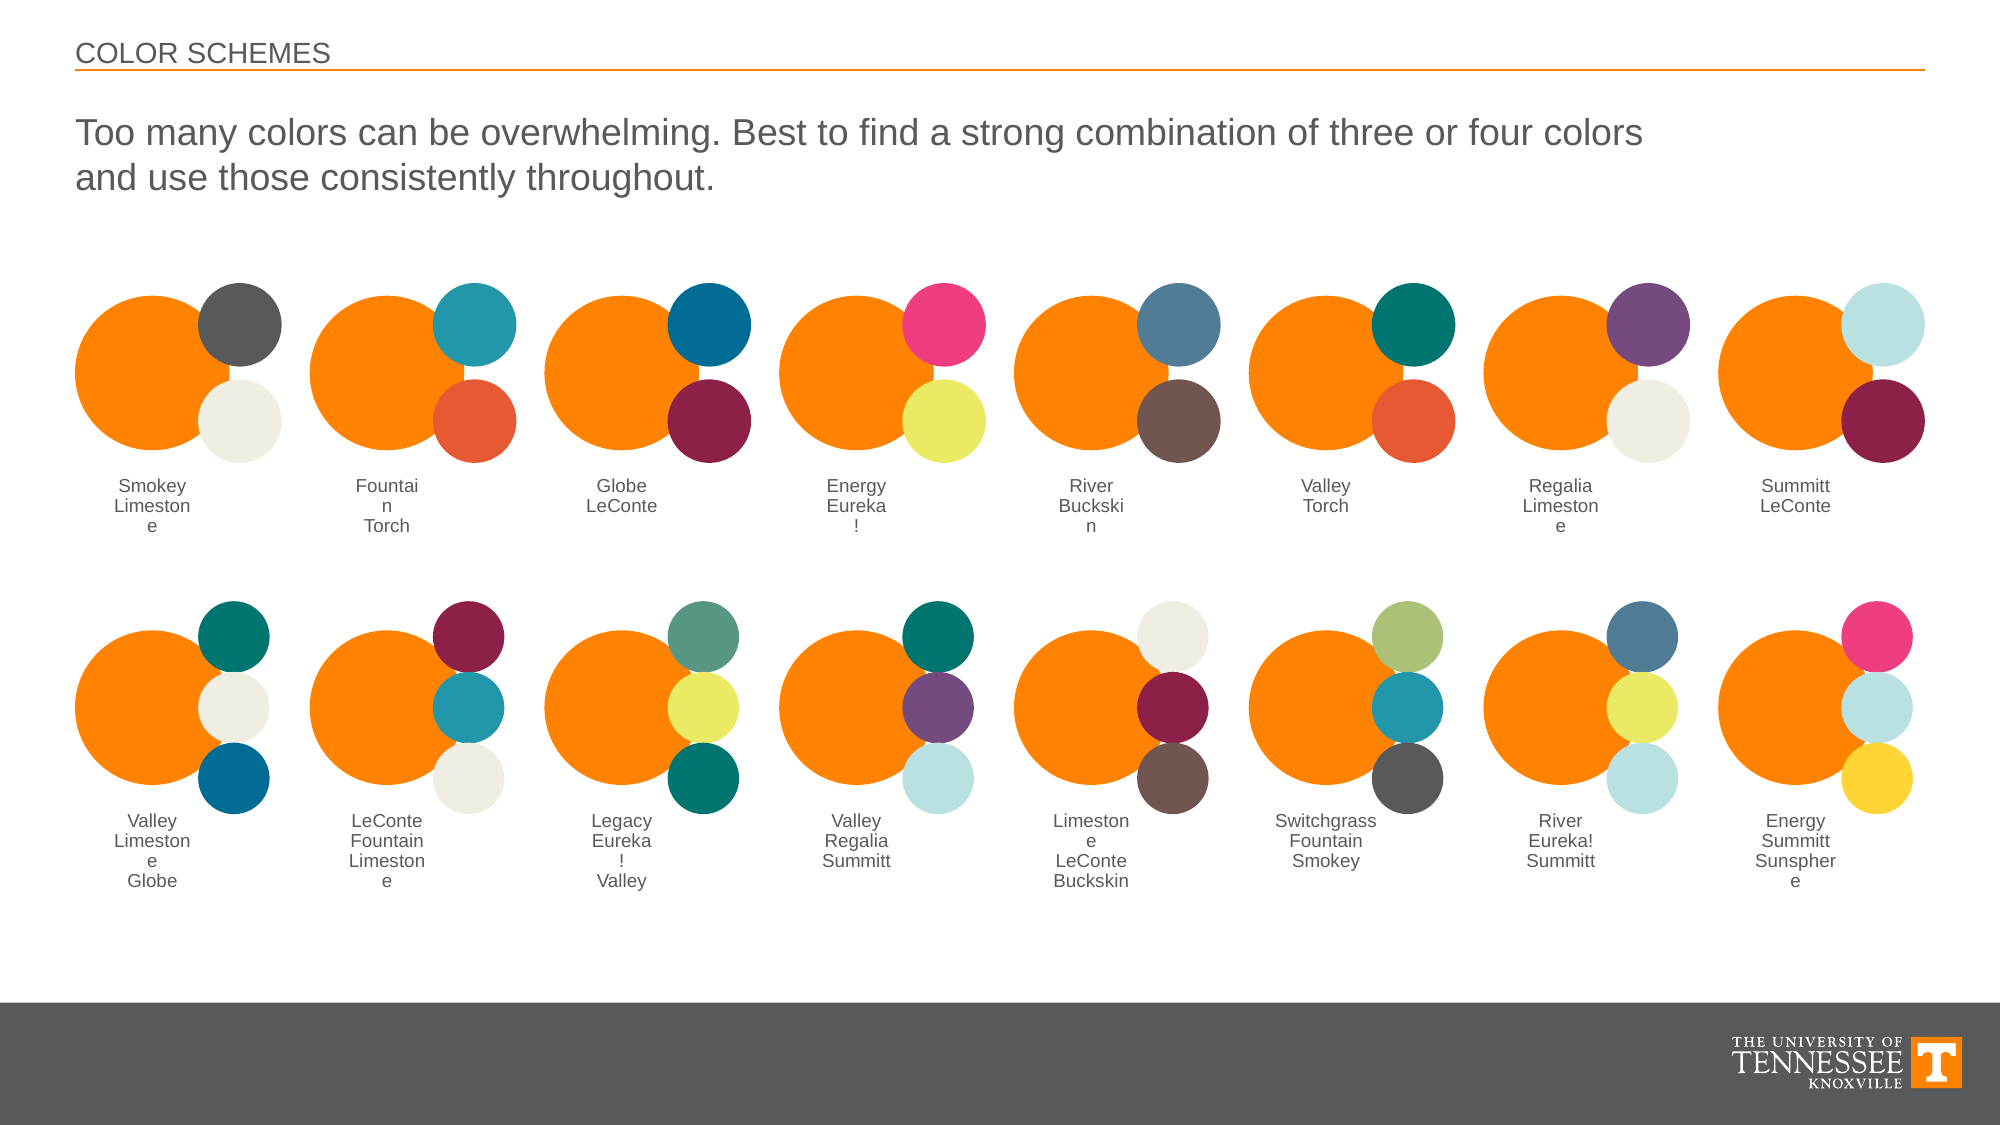

COLOR SCHEMES
Too many colors can be overwhelming. Best to find a strong combination of three or four colors
and use those consistently throughout.

Smokey
Limestone
Fountain
Torch
Globe
LeConte
Energy
Eureka!
River
Buckskin
Valley
Torch
Regalia
Limestone
Summitt
LeConte

Valley
Limestone
Globe
LeConte
Fountain
Limestone
Legacy
Eureka!
Valley
Valley
Regalia
Summitt
Limestone
LeConte
Buckskin
Switchgrass
Fountain
Smokey
River
Eureka!
Summitt
Energy
Summitt
Sunsphere